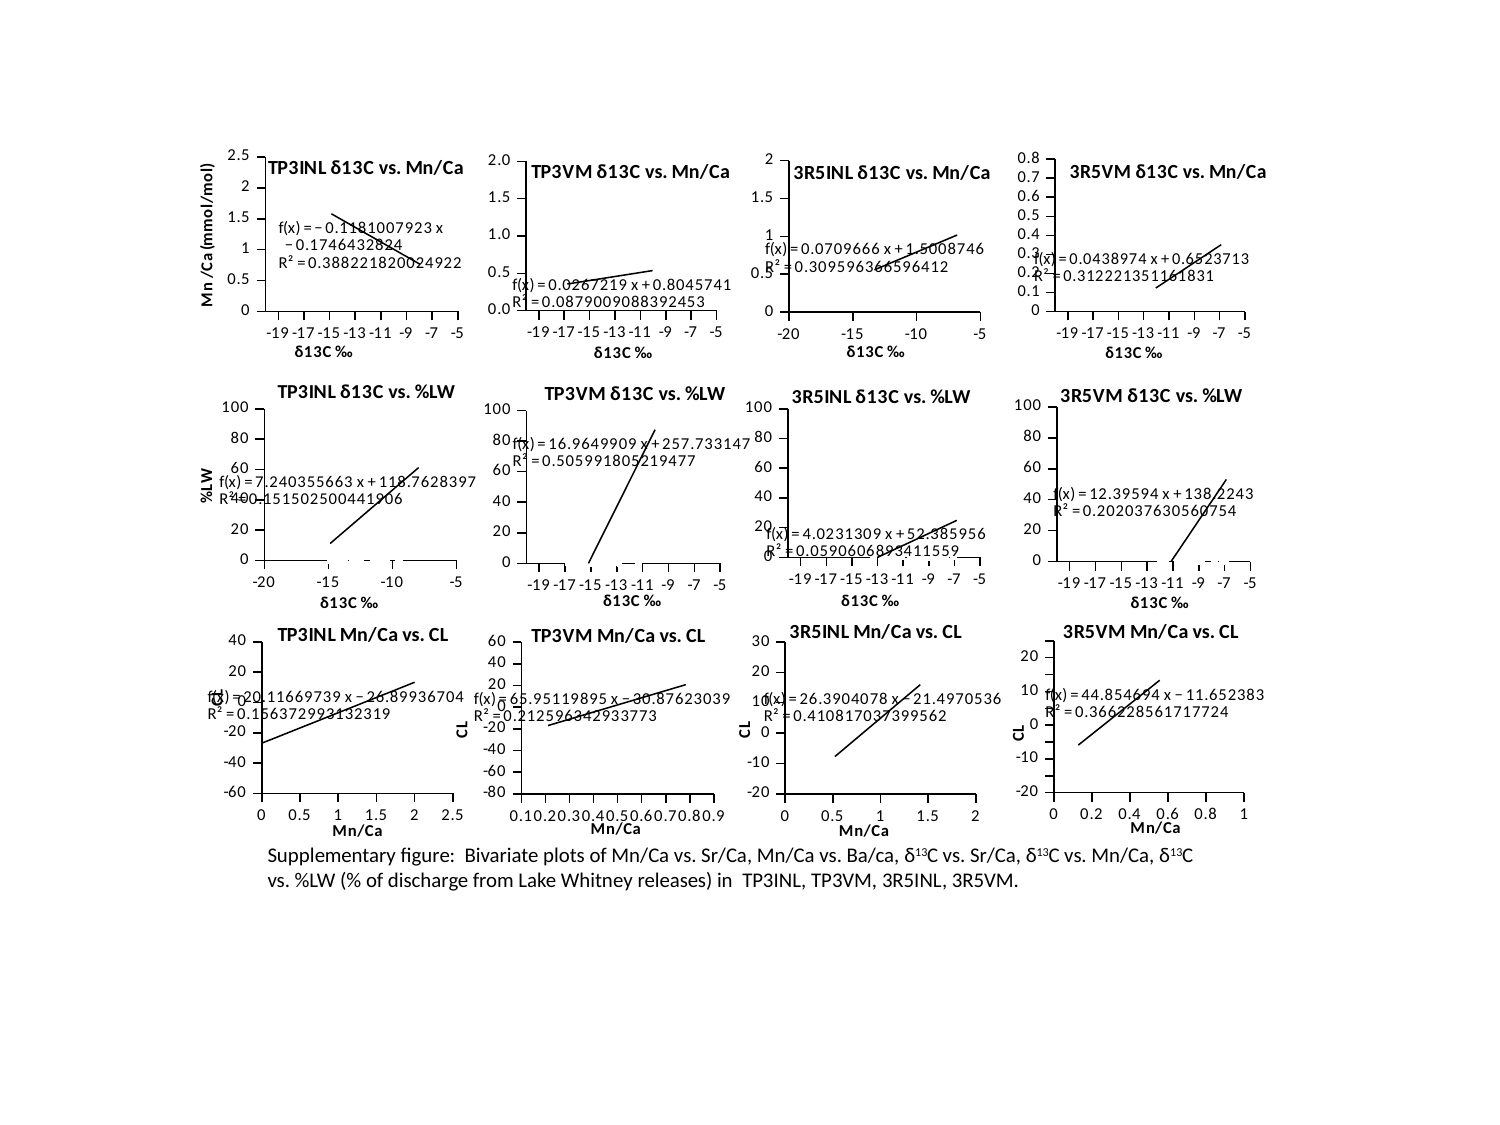

### Chart: 3R5INL δ13C vs. Mn/Ca

| Category |  |
|---|---|

### Chart: TP3INL δ13C vs. Mn/Ca

| Category |  |
|---|---|

### Chart: TP3VM δ13C vs. Mn/Ca

| Category |  |
|---|---|

### Chart: 3R5VM δ13C vs. Mn/Ca

| Category |  |
|---|---|

### Chart: TP3INL δ13C vs. %LW

| Category |  |
|---|---|

### Chart: 3R5VM δ13C vs. %LW

| Category |  |
|---|---|

### Chart: TP3VM δ13C vs. %LW

| Category |  |
|---|---|

### Chart: 3R5INL δ13C vs. %LW

| Category |  |
|---|---|

### Chart: TP3INL Mn/Ca vs. CL

| Category | CL (Aug 18) |
|---|---|

### Chart: TP3VM Mn/Ca vs. CL

| Category |  |
|---|---|

### Chart: 3R5INL Mn/Ca vs. CL

| Category |  |
|---|---|

### Chart: 3R5VM Mn/Ca vs. CL

| Category |  |
|---|---|
Supplementary figure:  Bivariate plots of Mn/Ca vs. Sr/Ca, Mn/Ca vs. Ba/ca, δ13C vs. Sr/Ca, δ13C vs. Mn/Ca, δ13C vs. %LW (% of discharge from Lake Whitney releases) in  TP3INL, TP3VM, 3R5INL, 3R5VM.